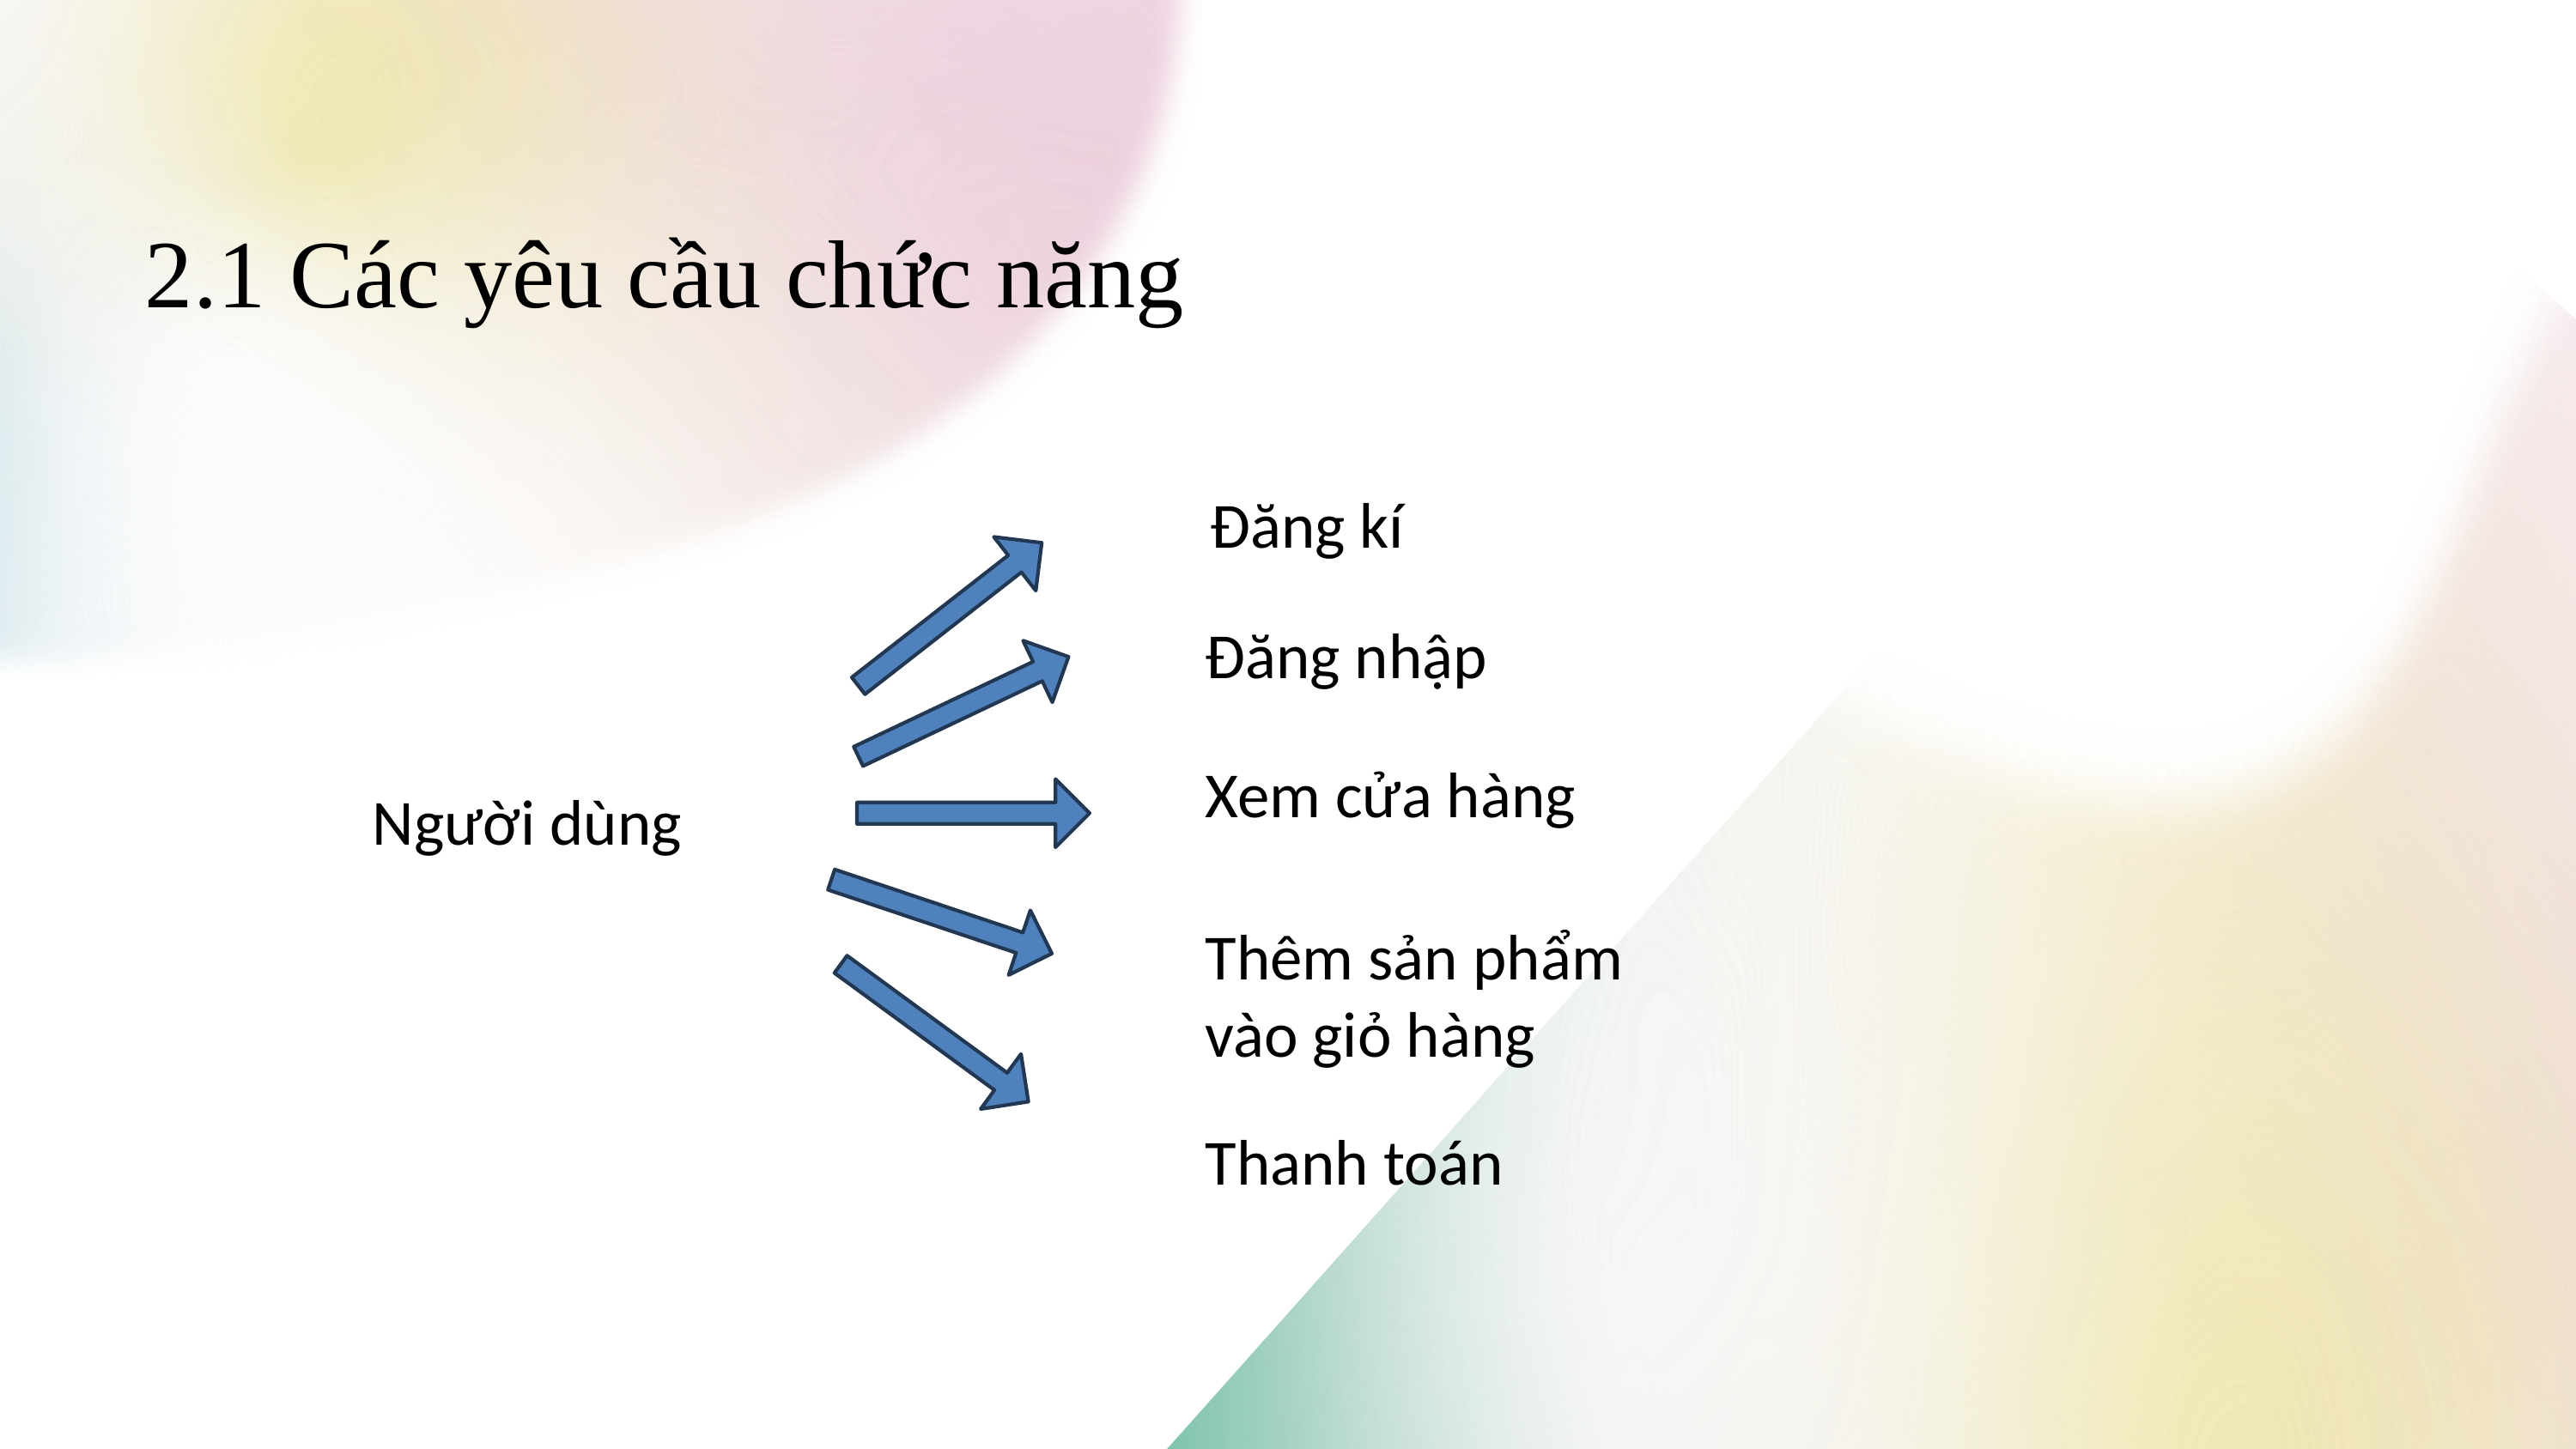

2.1 Các yêu cầu chức năng
Đăng kí

Đăng nhập

Xem cửa hàng

Người dùng

Thêm sản phẩm vào giỏ hàng

Thanh toán